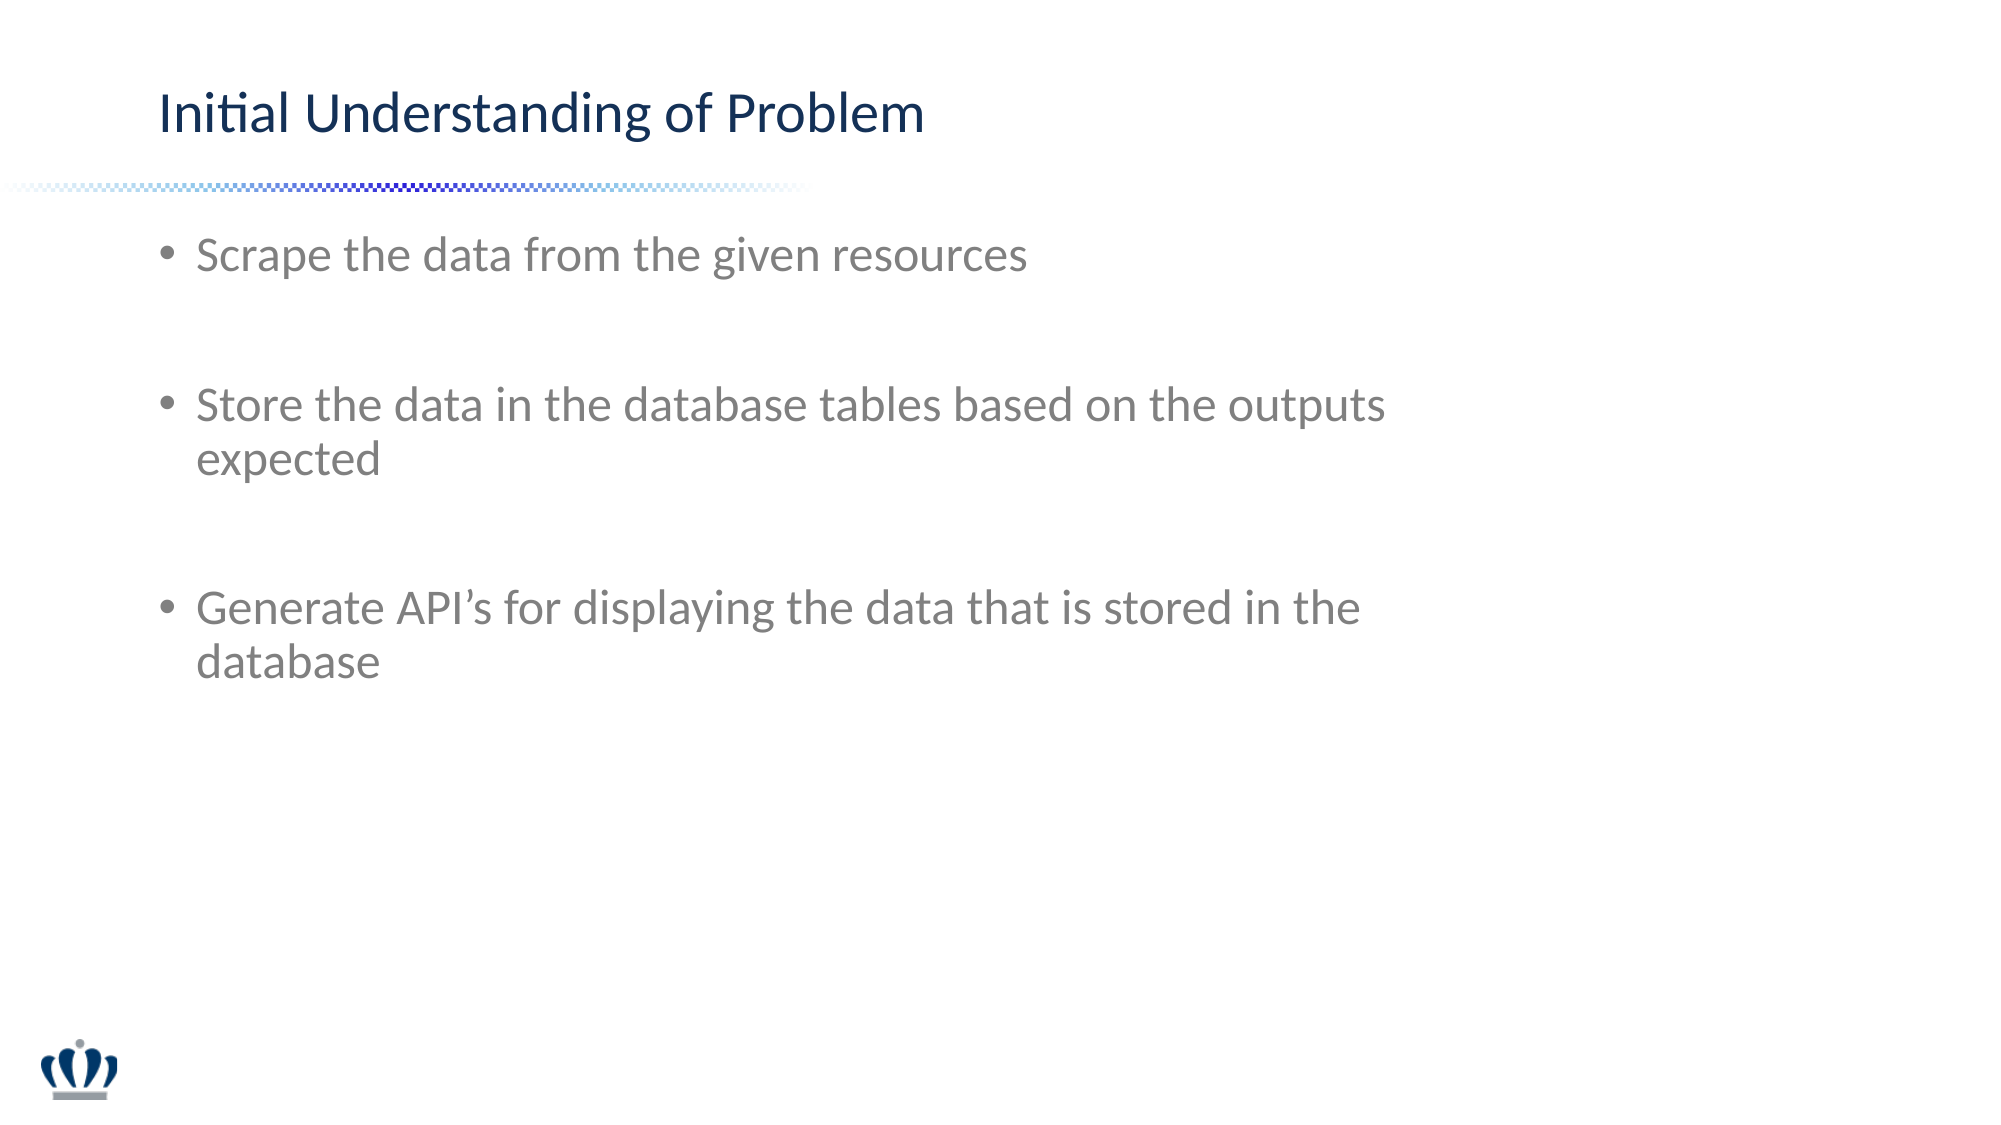

Initial Understanding of Problem
Scrape the data from the given resources

Store the data in the database tables based on the outputs expected

Generate API’s for displaying the data that is stored in the database